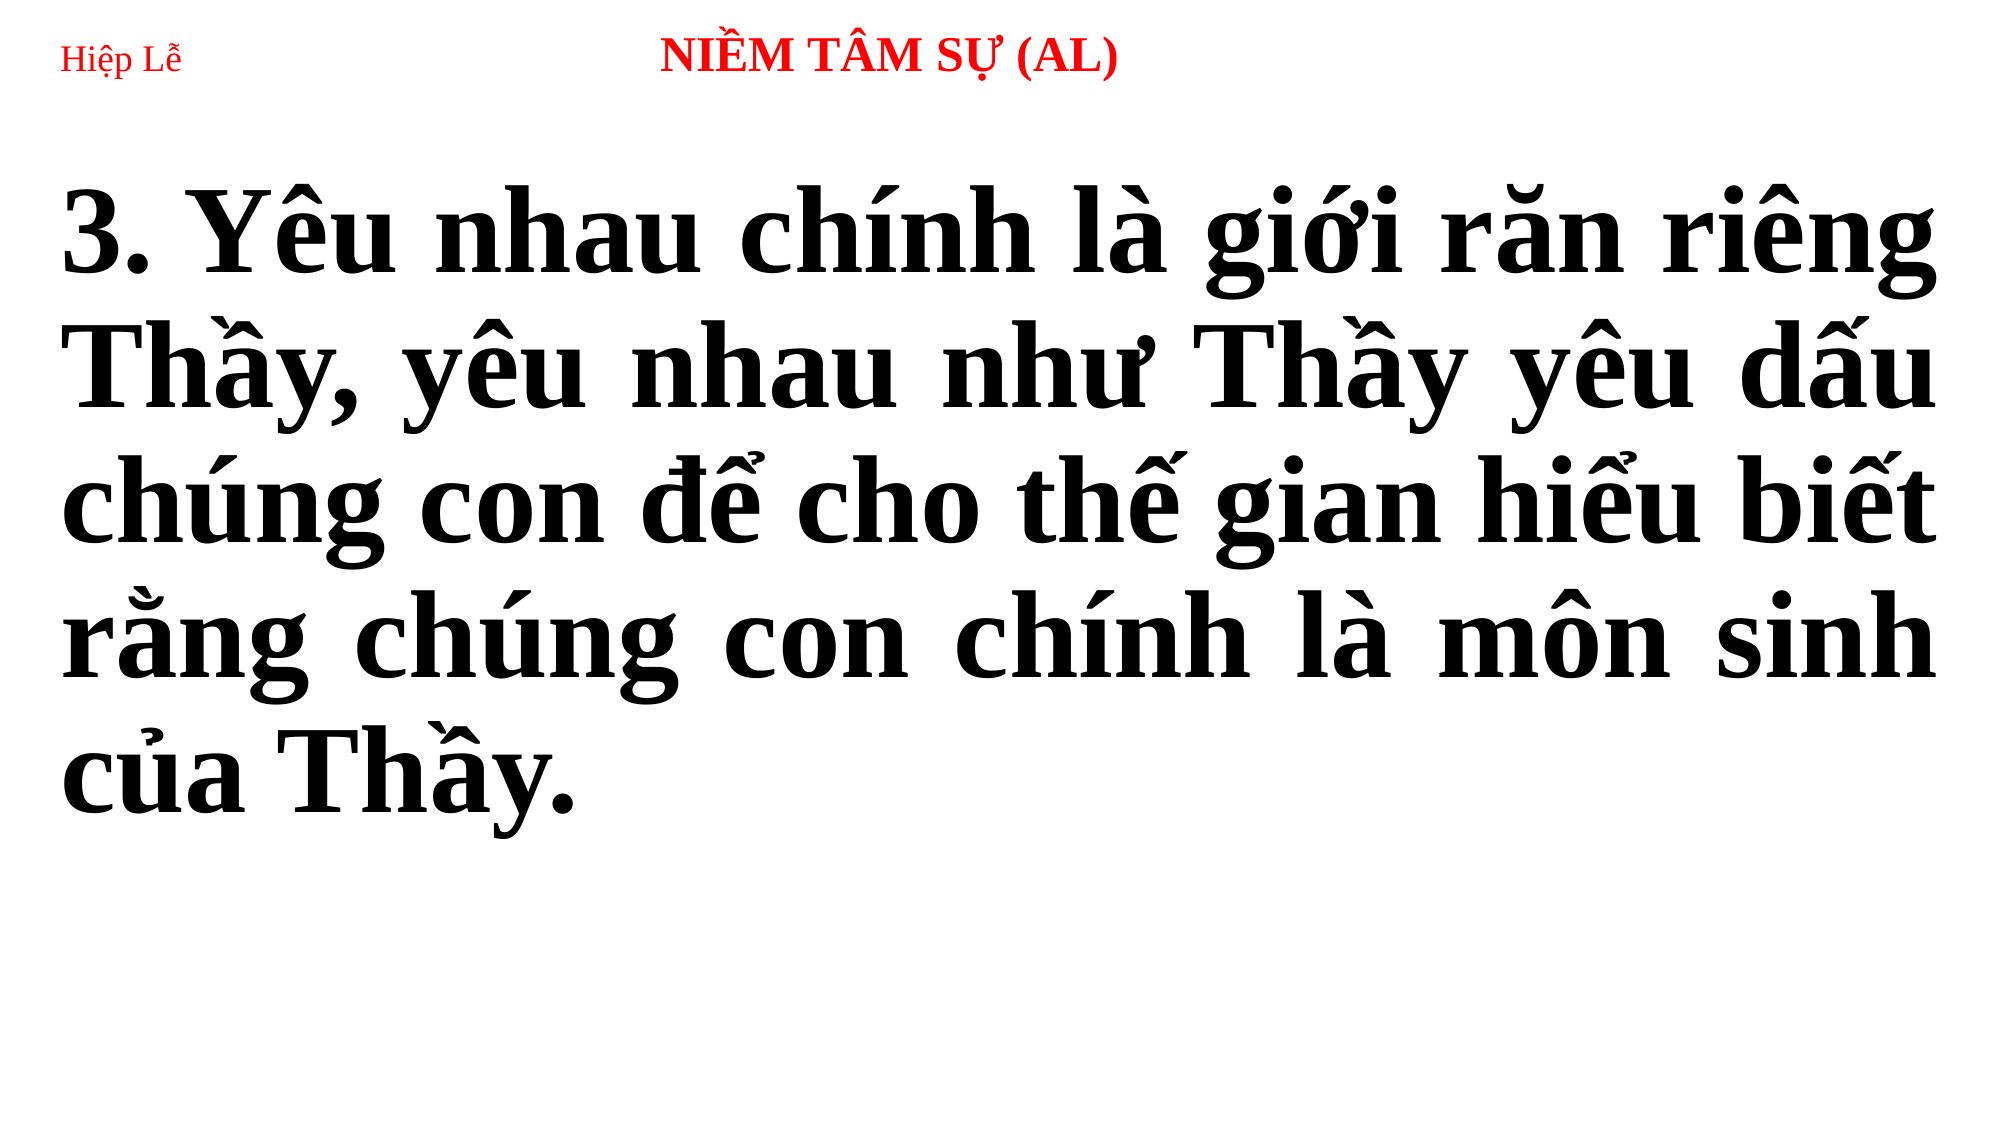

# Hiệp Lễ                    		NIỀM TÂM SỰ (AL)
3. Yêu nhau chính là giới răn riêng Thầy, yêu nhau như Thầy yêu dấu chúng con để cho thế gian hiểu biết rằng chúng con chính là môn sinh của Thầy.